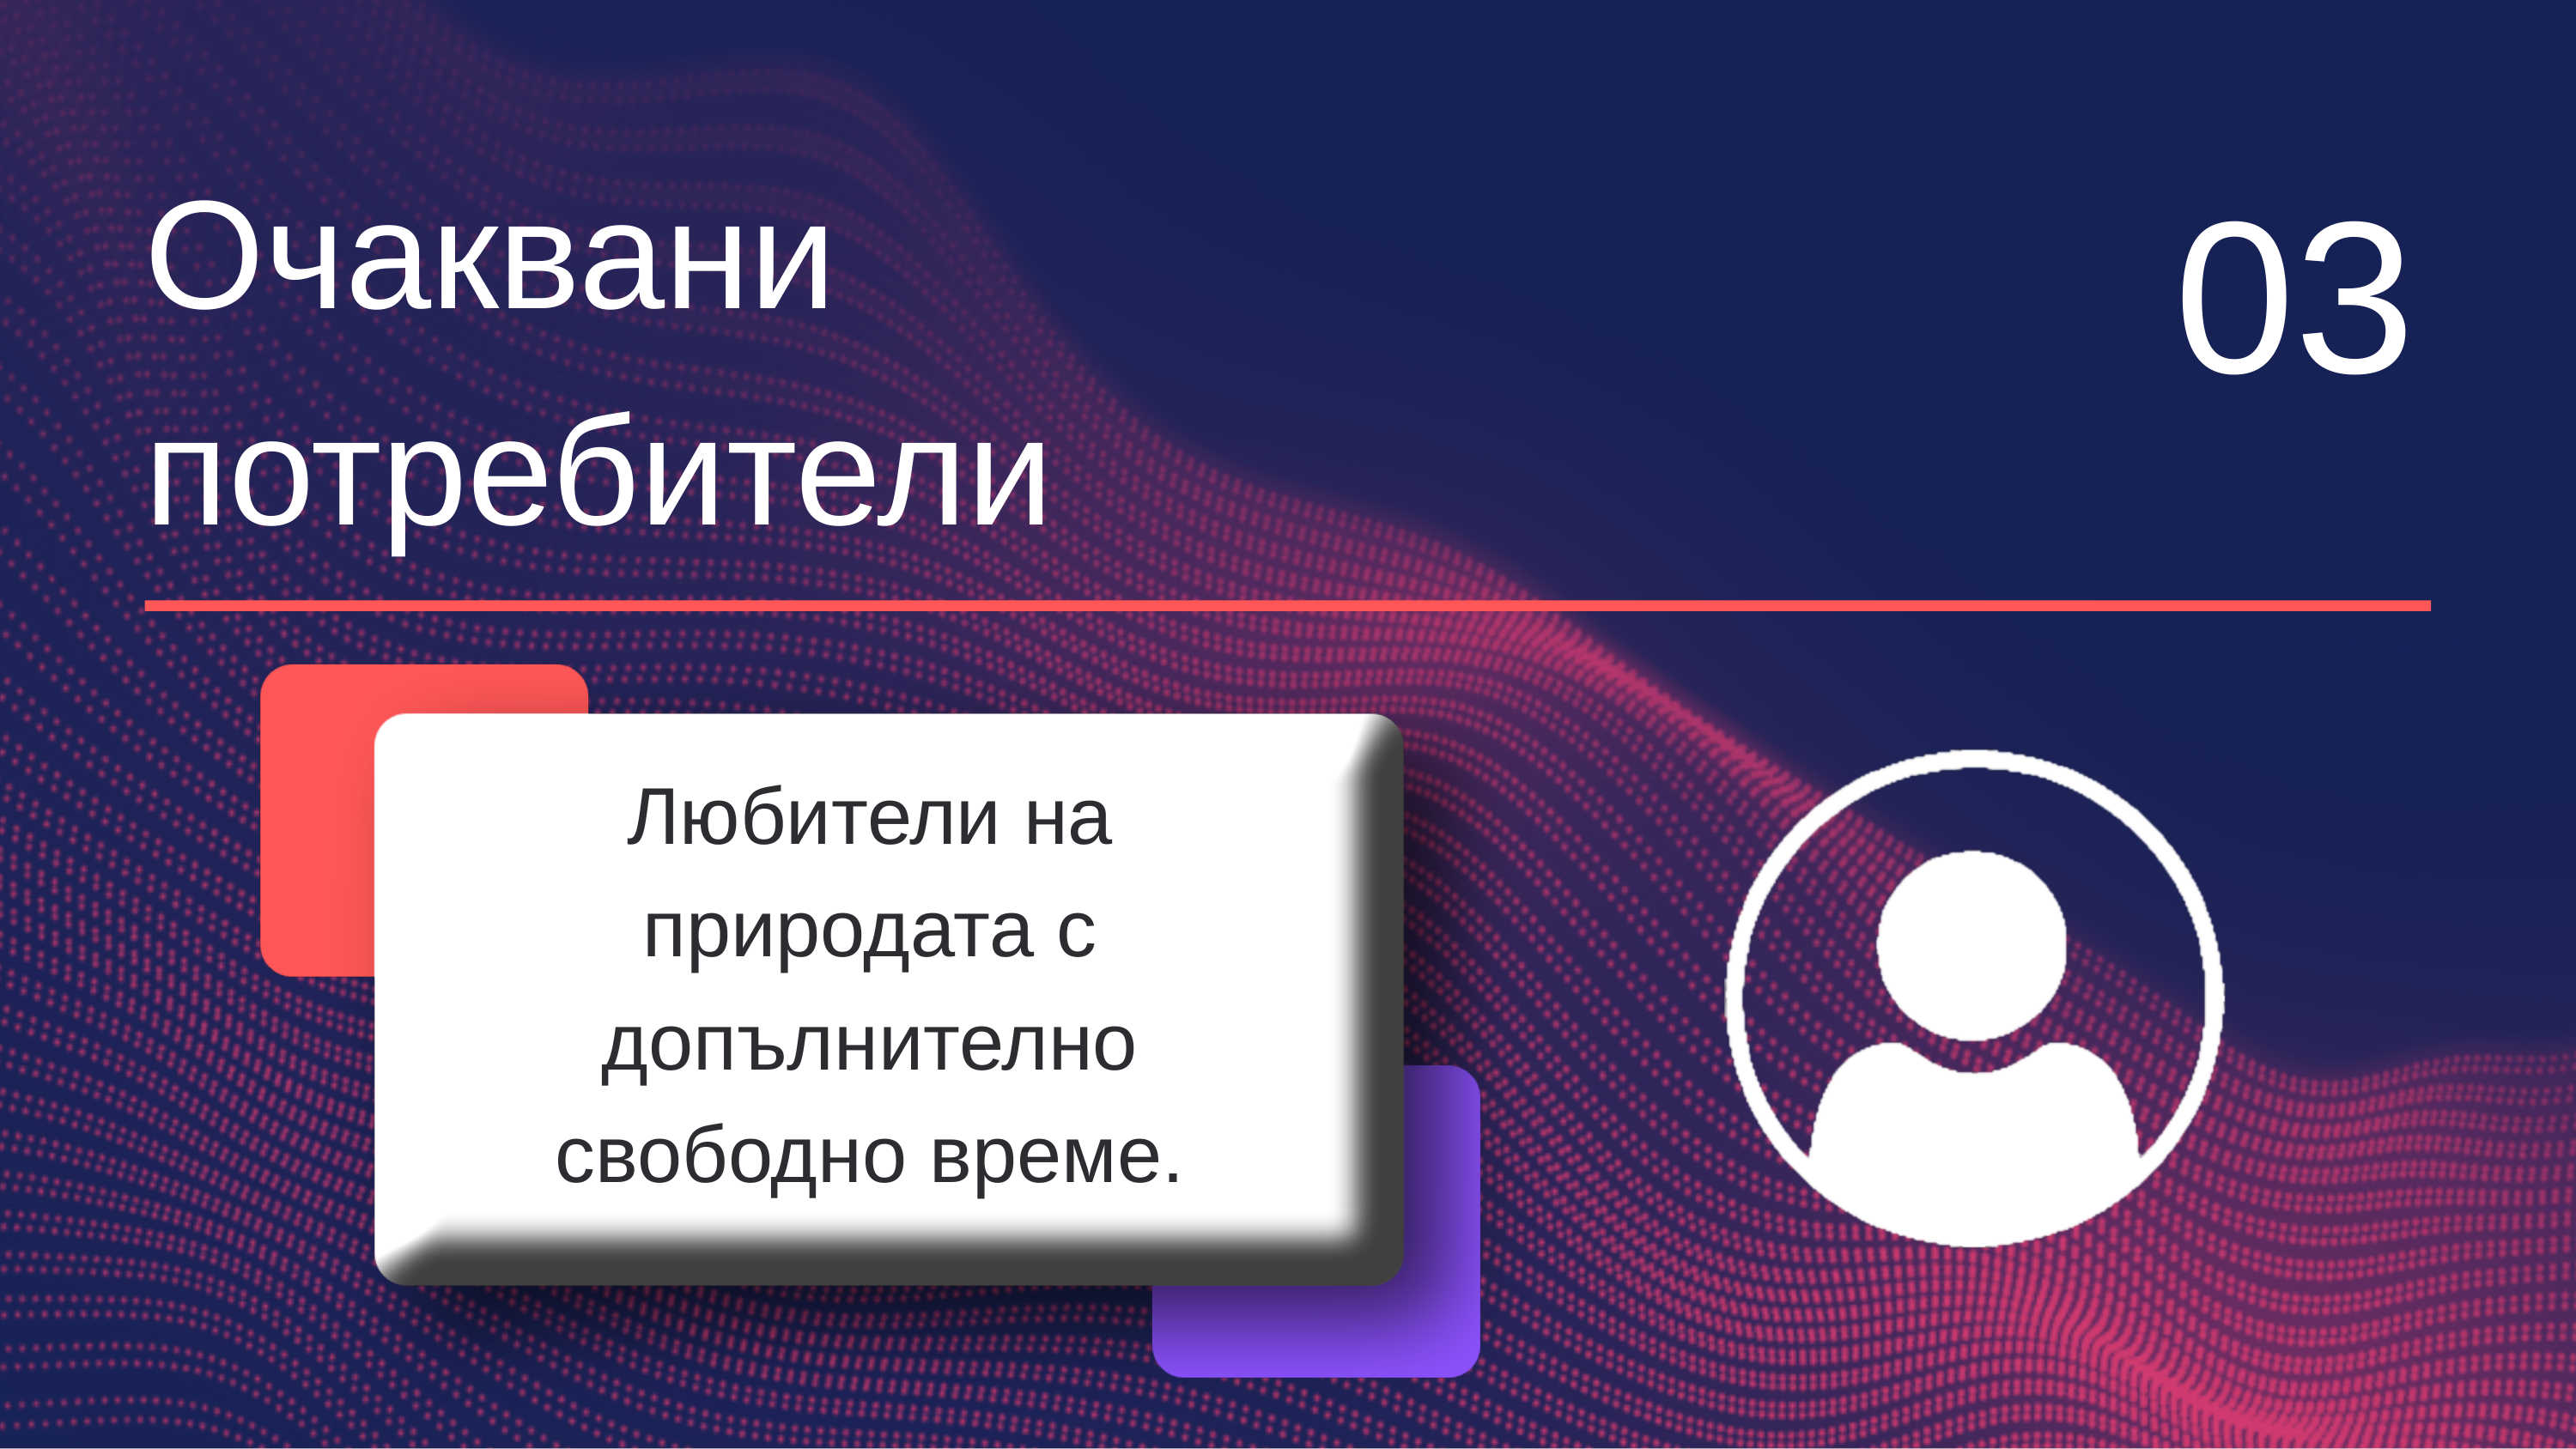

03
Очаквани потребители

Любители на природата с допълнително свободно време.